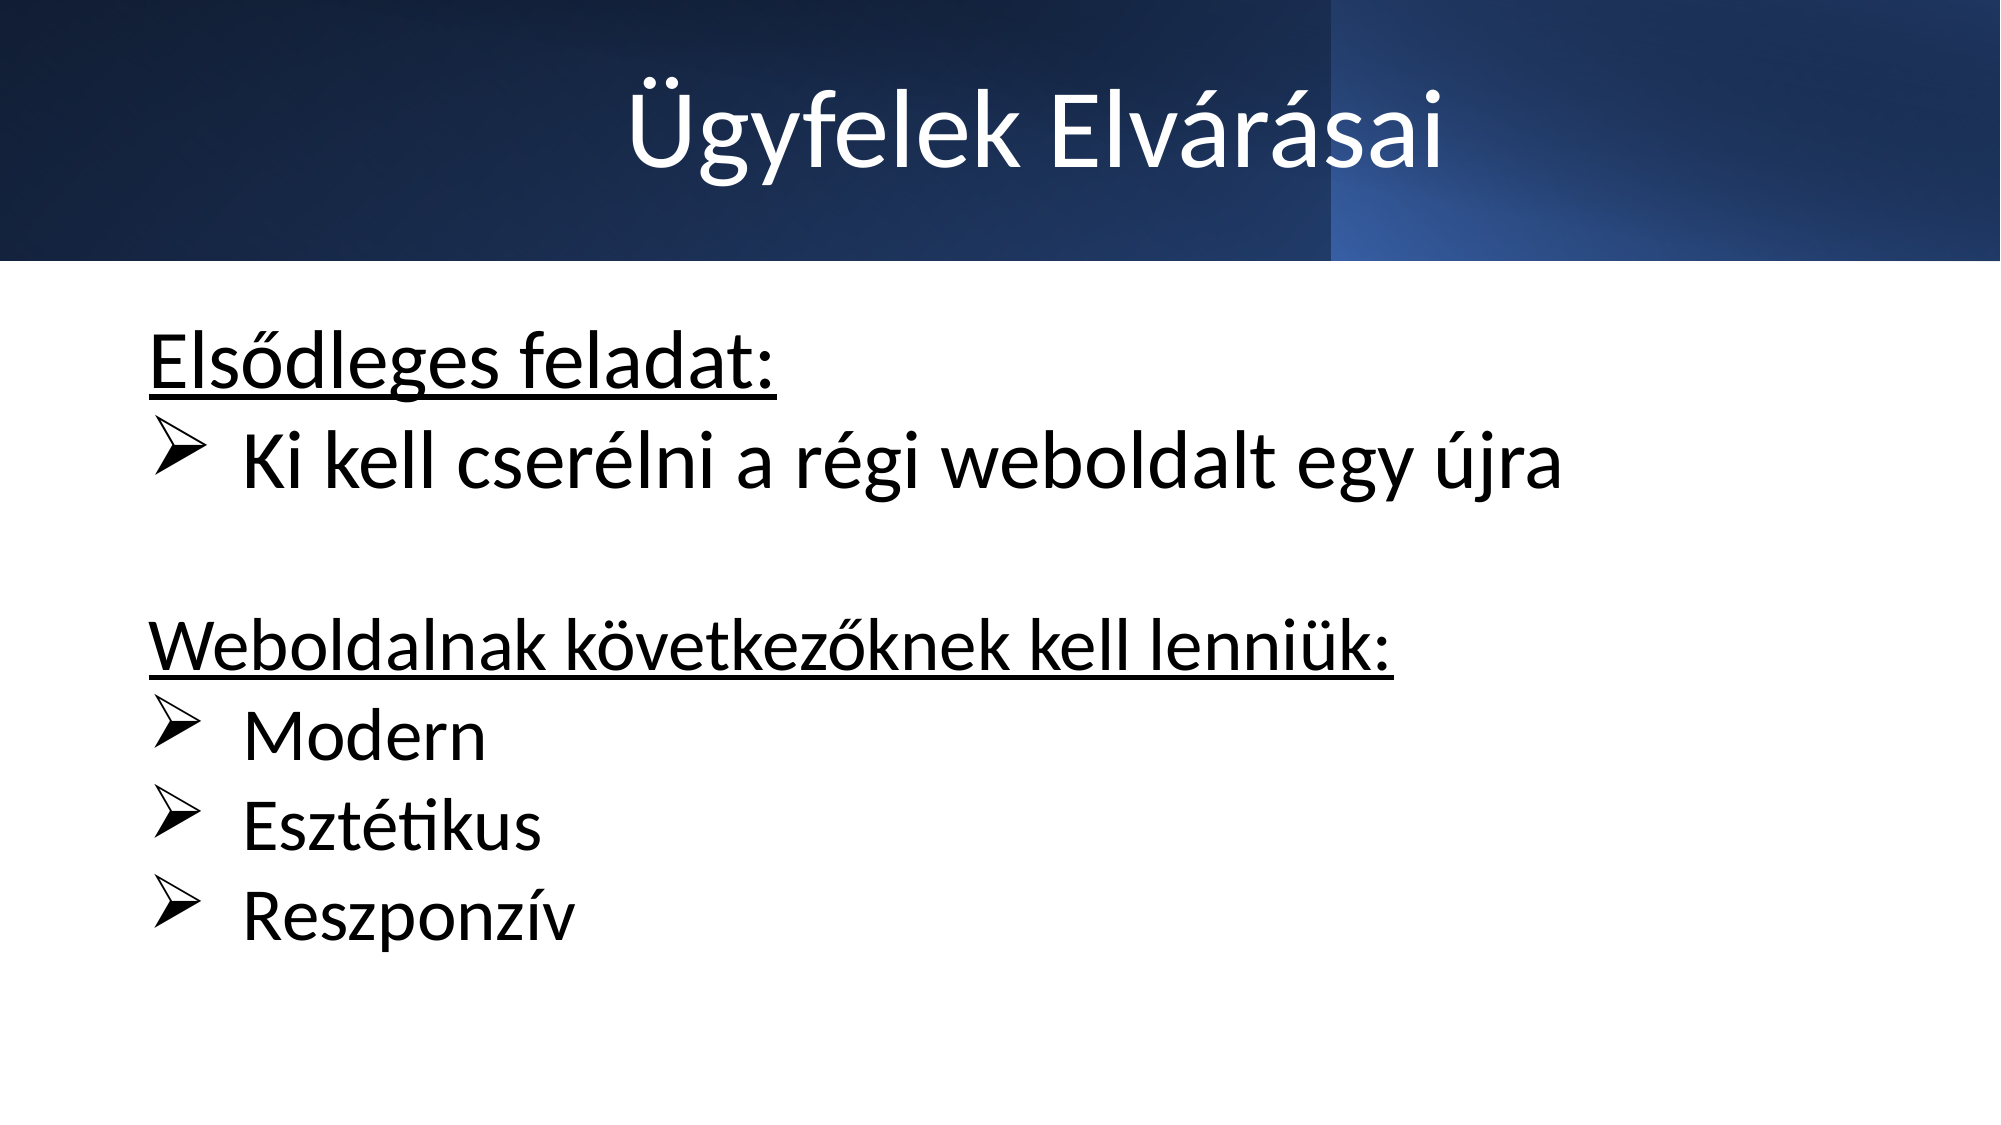

# Ügyfelek Elvárásai
Elsődleges feladat:
Ki kell cserélni a régi weboldalt egy újra

Weboldalnak következőknek kell lenniük:
Modern
Esztétikus
Reszponzív